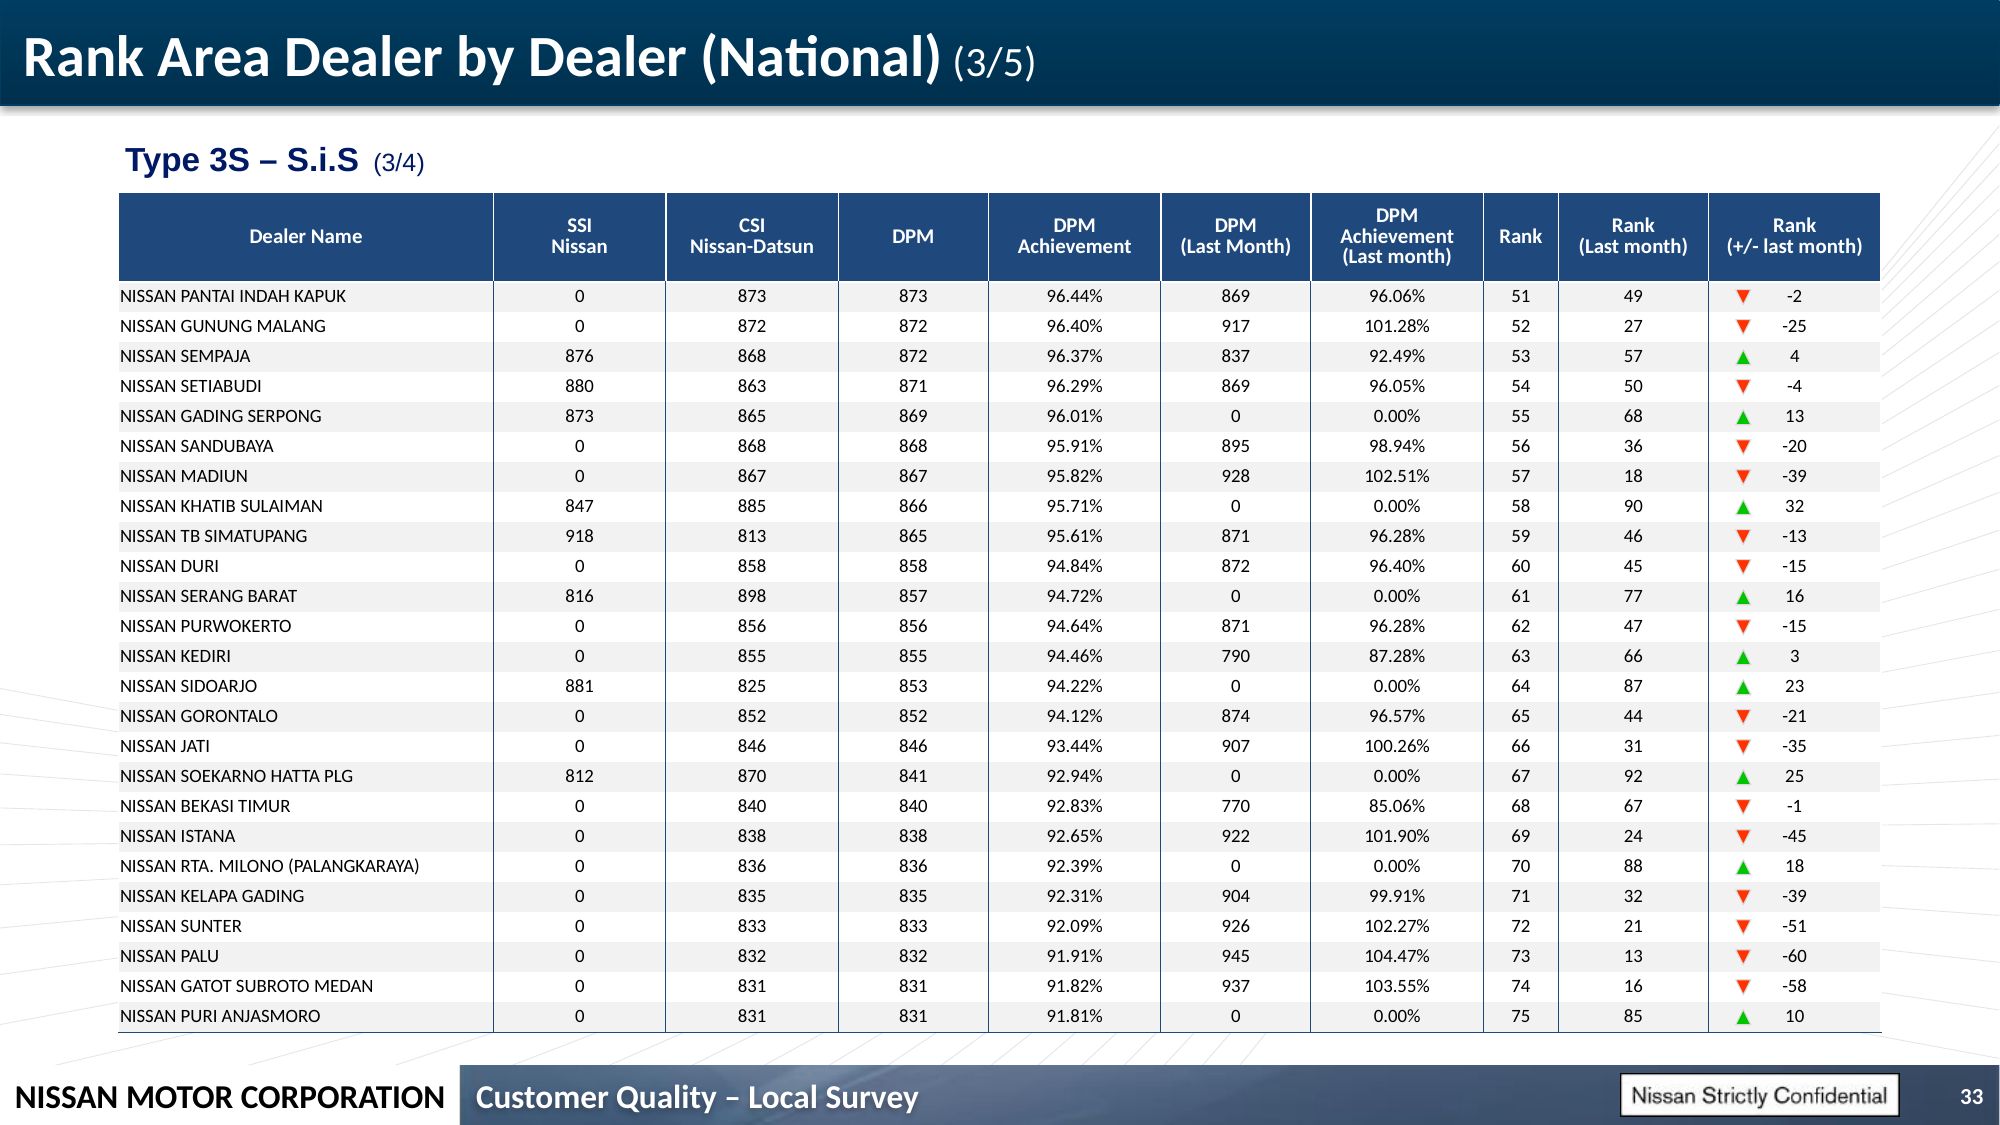

# Rank Area Dealer by Dealer (National) (3/5)
Type 3S – S.i.S  (3/4)
| Dealer Name | SSI Nissan | CSI Nissan-Datsun | DPM | DPM Achievement | DPM (Last Month) | DPM Achievement (Last month) | Rank | Rank (Last month) | Rank (+/- last month) |
| --- | --- | --- | --- | --- | --- | --- | --- | --- | --- |
| NISSAN PANTAI INDAH KAPUK | 0 | 873 | 873 | 96.44% | 869 | 96.06% | 51 | 49 | -2 |
| NISSAN GUNUNG MALANG | 0 | 872 | 872 | 96.40% | 917 | 101.28% | 52 | 27 | -25 |
| NISSAN SEMPAJA | 876 | 868 | 872 | 96.37% | 837 | 92.49% | 53 | 57 | 4 |
| NISSAN SETIABUDI | 880 | 863 | 871 | 96.29% | 869 | 96.05% | 54 | 50 | -4 |
| NISSAN GADING SERPONG | 873 | 865 | 869 | 96.01% | 0 | 0.00% | 55 | 68 | 13 |
| NISSAN SANDUBAYA | 0 | 868 | 868 | 95.91% | 895 | 98.94% | 56 | 36 | -20 |
| NISSAN MADIUN | 0 | 867 | 867 | 95.82% | 928 | 102.51% | 57 | 18 | -39 |
| NISSAN KHATIB SULAIMAN | 847 | 885 | 866 | 95.71% | 0 | 0.00% | 58 | 90 | 32 |
| NISSAN TB SIMATUPANG | 918 | 813 | 865 | 95.61% | 871 | 96.28% | 59 | 46 | -13 |
| NISSAN DURI | 0 | 858 | 858 | 94.84% | 872 | 96.40% | 60 | 45 | -15 |
| NISSAN SERANG BARAT | 816 | 898 | 857 | 94.72% | 0 | 0.00% | 61 | 77 | 16 |
| NISSAN PURWOKERTO | 0 | 856 | 856 | 94.64% | 871 | 96.28% | 62 | 47 | -15 |
| NISSAN KEDIRI | 0 | 855 | 855 | 94.46% | 790 | 87.28% | 63 | 66 | 3 |
| NISSAN SIDOARJO | 881 | 825 | 853 | 94.22% | 0 | 0.00% | 64 | 87 | 23 |
| NISSAN GORONTALO | 0 | 852 | 852 | 94.12% | 874 | 96.57% | 65 | 44 | -21 |
| NISSAN JATI | 0 | 846 | 846 | 93.44% | 907 | 100.26% | 66 | 31 | -35 |
| NISSAN SOEKARNO HATTA PLG | 812 | 870 | 841 | 92.94% | 0 | 0.00% | 67 | 92 | 25 |
| NISSAN BEKASI TIMUR | 0 | 840 | 840 | 92.83% | 770 | 85.06% | 68 | 67 | -1 |
| NISSAN ISTANA | 0 | 838 | 838 | 92.65% | 922 | 101.90% | 69 | 24 | -45 |
| NISSAN RTA. MILONO (PALANGKARAYA) | 0 | 836 | 836 | 92.39% | 0 | 0.00% | 70 | 88 | 18 |
| NISSAN KELAPA GADING | 0 | 835 | 835 | 92.31% | 904 | 99.91% | 71 | 32 | -39 |
| NISSAN SUNTER | 0 | 833 | 833 | 92.09% | 926 | 102.27% | 72 | 21 | -51 |
| NISSAN PALU | 0 | 832 | 832 | 91.91% | 945 | 104.47% | 73 | 13 | -60 |
| NISSAN GATOT SUBROTO MEDAN | 0 | 831 | 831 | 91.82% | 937 | 103.55% | 74 | 16 | -58 |
| NISSAN PURI ANJASMORO | 0 | 831 | 831 | 91.81% | 0 | 0.00% | 75 | 85 | 10 |

33